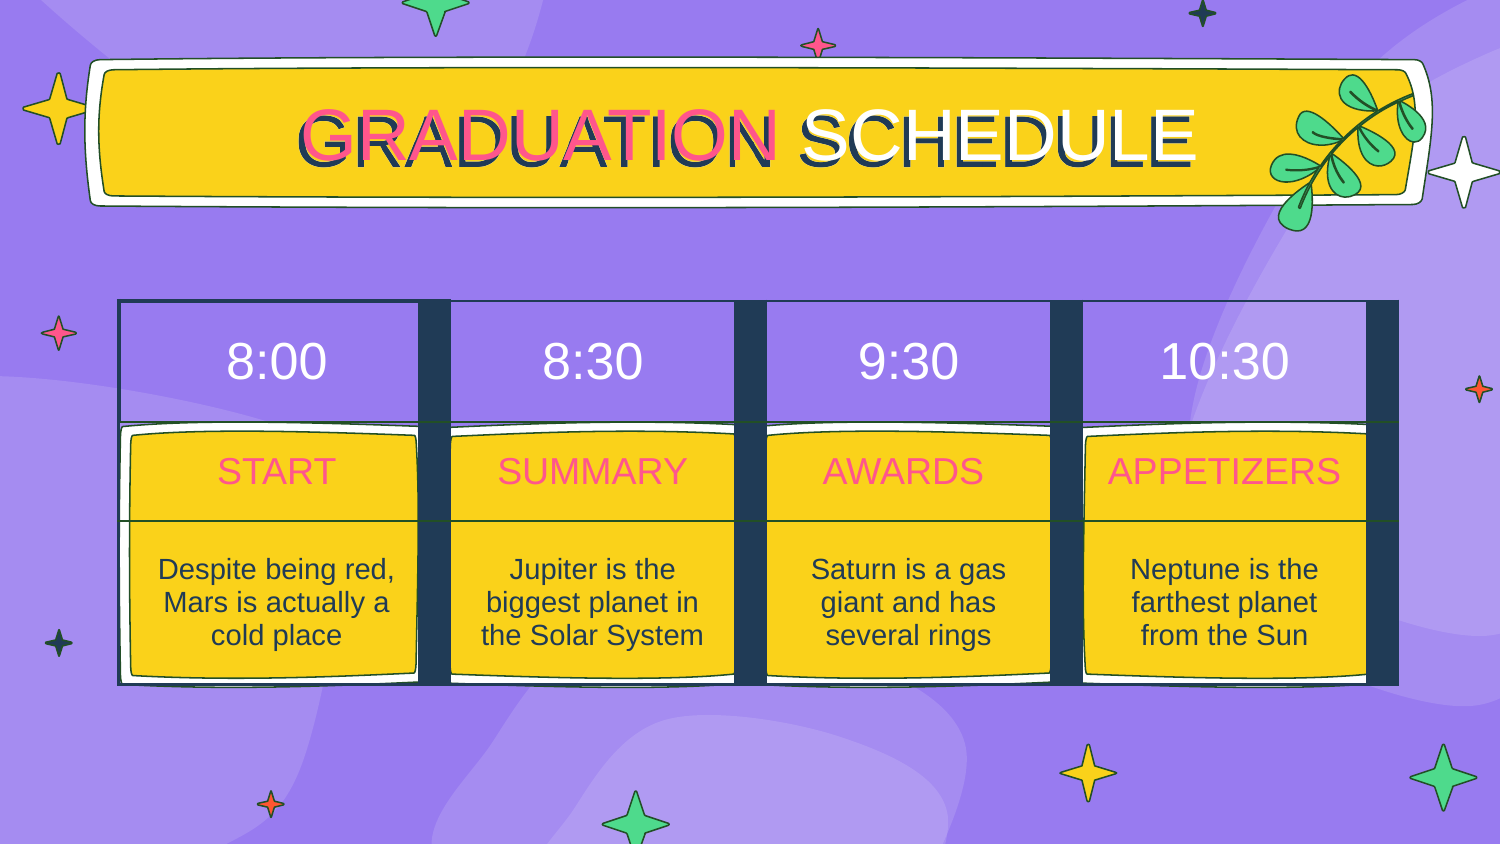

# GRADUATION SCHEDULE

| 8:00 | 8:30 | 9:30 | 10:30 |
| --- | --- | --- | --- |
| START | SUMMARY | AWARDS | APPETIZERS |
| Despite being red, Mars is actually a cold place | Jupiter is the biggest planet in the Solar System | Saturn is a gas giant and has several rings | Neptune is the farthest planet from the Sun |